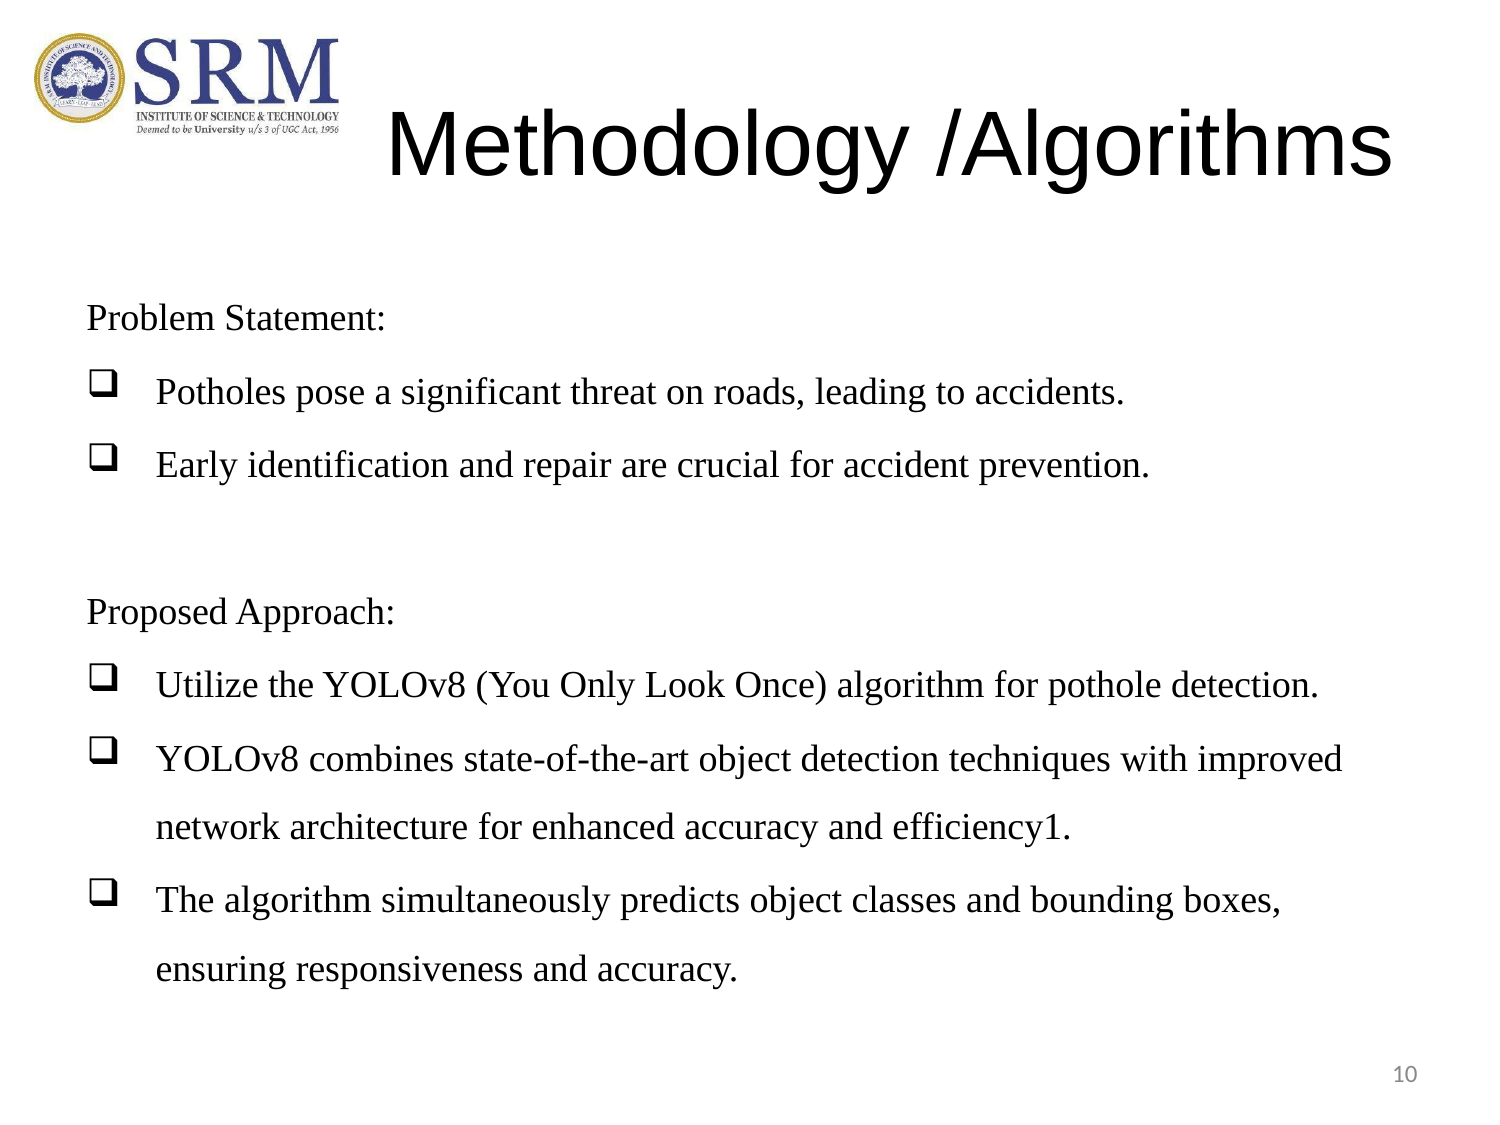

# Methodology /Algorithms
Problem Statement:
Potholes pose a significant threat on roads, leading to accidents.
Early identification and repair are crucial for accident prevention.

Proposed Approach:
Utilize the YOLOv8 (You Only Look Once) algorithm for pothole detection.
YOLOv8 combines state-of-the-art object detection techniques with improved network architecture for enhanced accuracy and efficiency1.
The algorithm simultaneously predicts object classes and bounding boxes, ensuring responsiveness and accuracy.
10